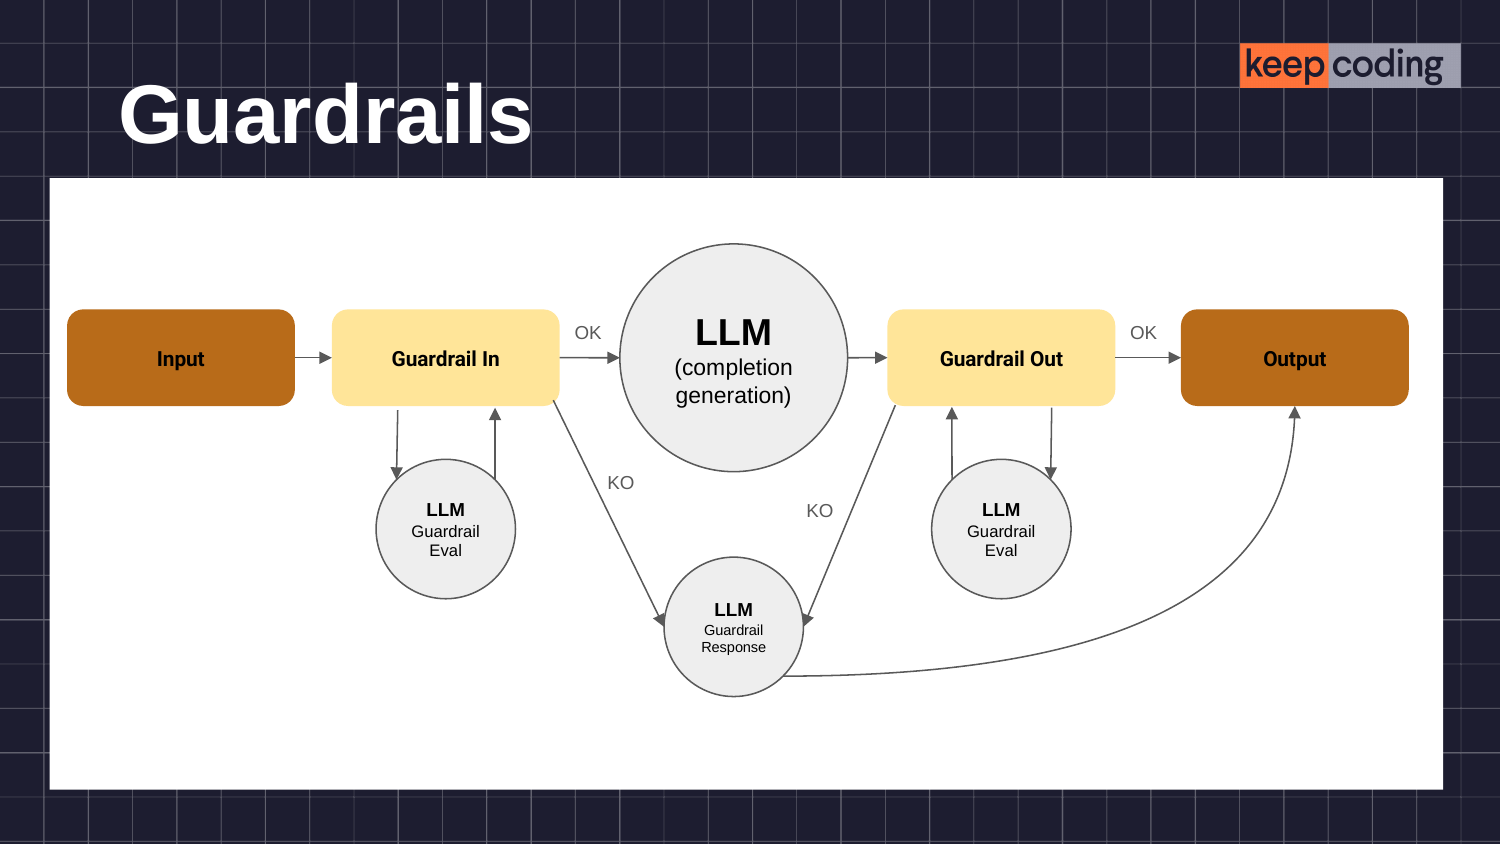

# Guardrails

LLM
(completion generation)
Guardrail Out
Output
Input
Guardrail In
OK
OK
LLM
Guardrail Eval
KO
LLM
Guardrail Eval
KO
LLM
Guardrail Response